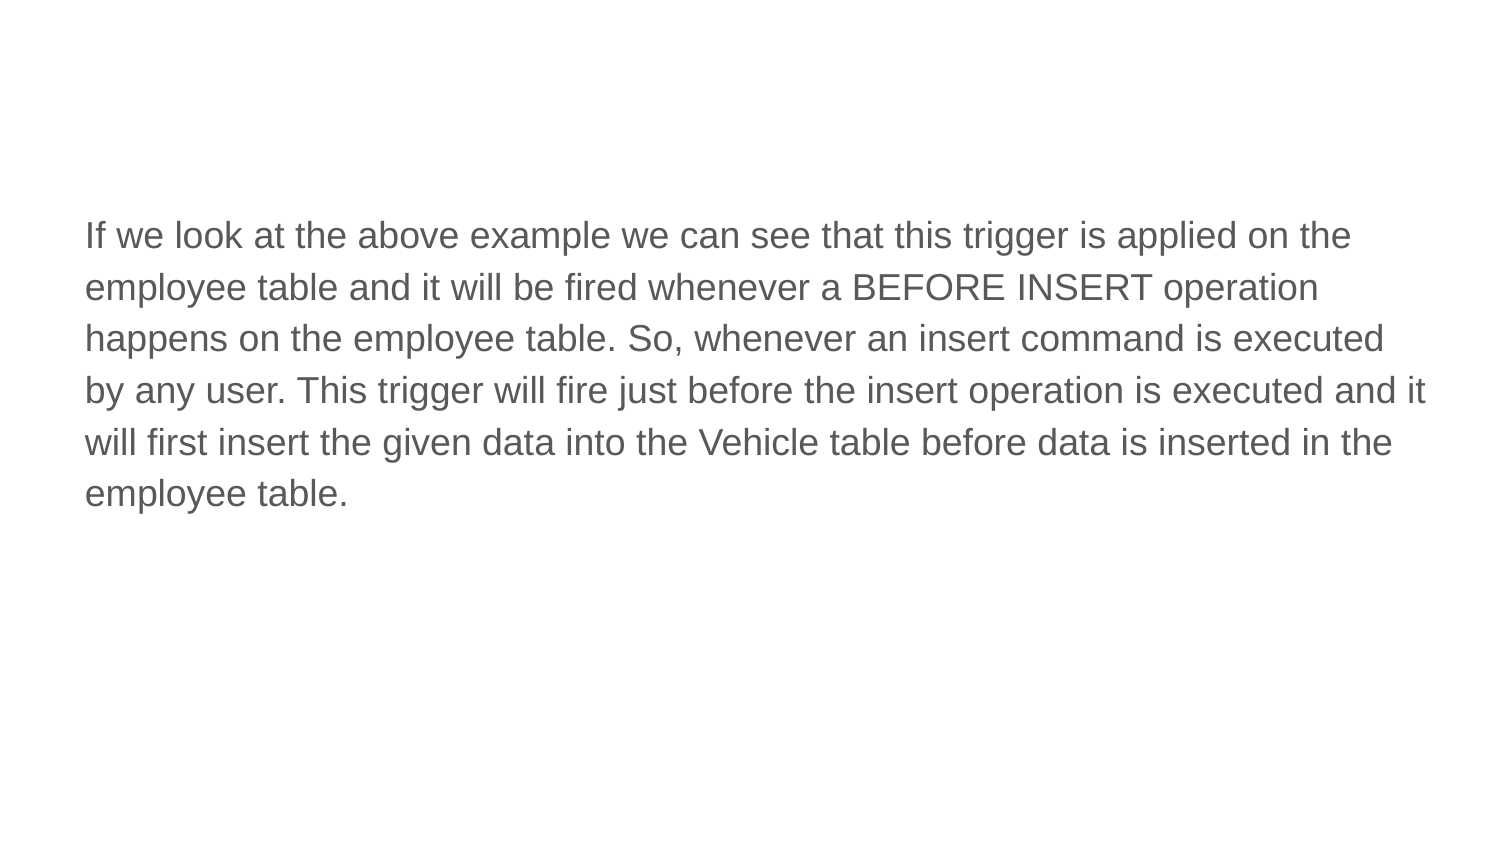

If we look at the above example we can see that this trigger is applied on the employee table and it will be fired whenever a BEFORE INSERT operation happens on the employee table. So, whenever an insert command is executed by any user. This trigger will fire just before the insert operation is executed and it will first insert the given data into the Vehicle table before data is inserted in the employee table.